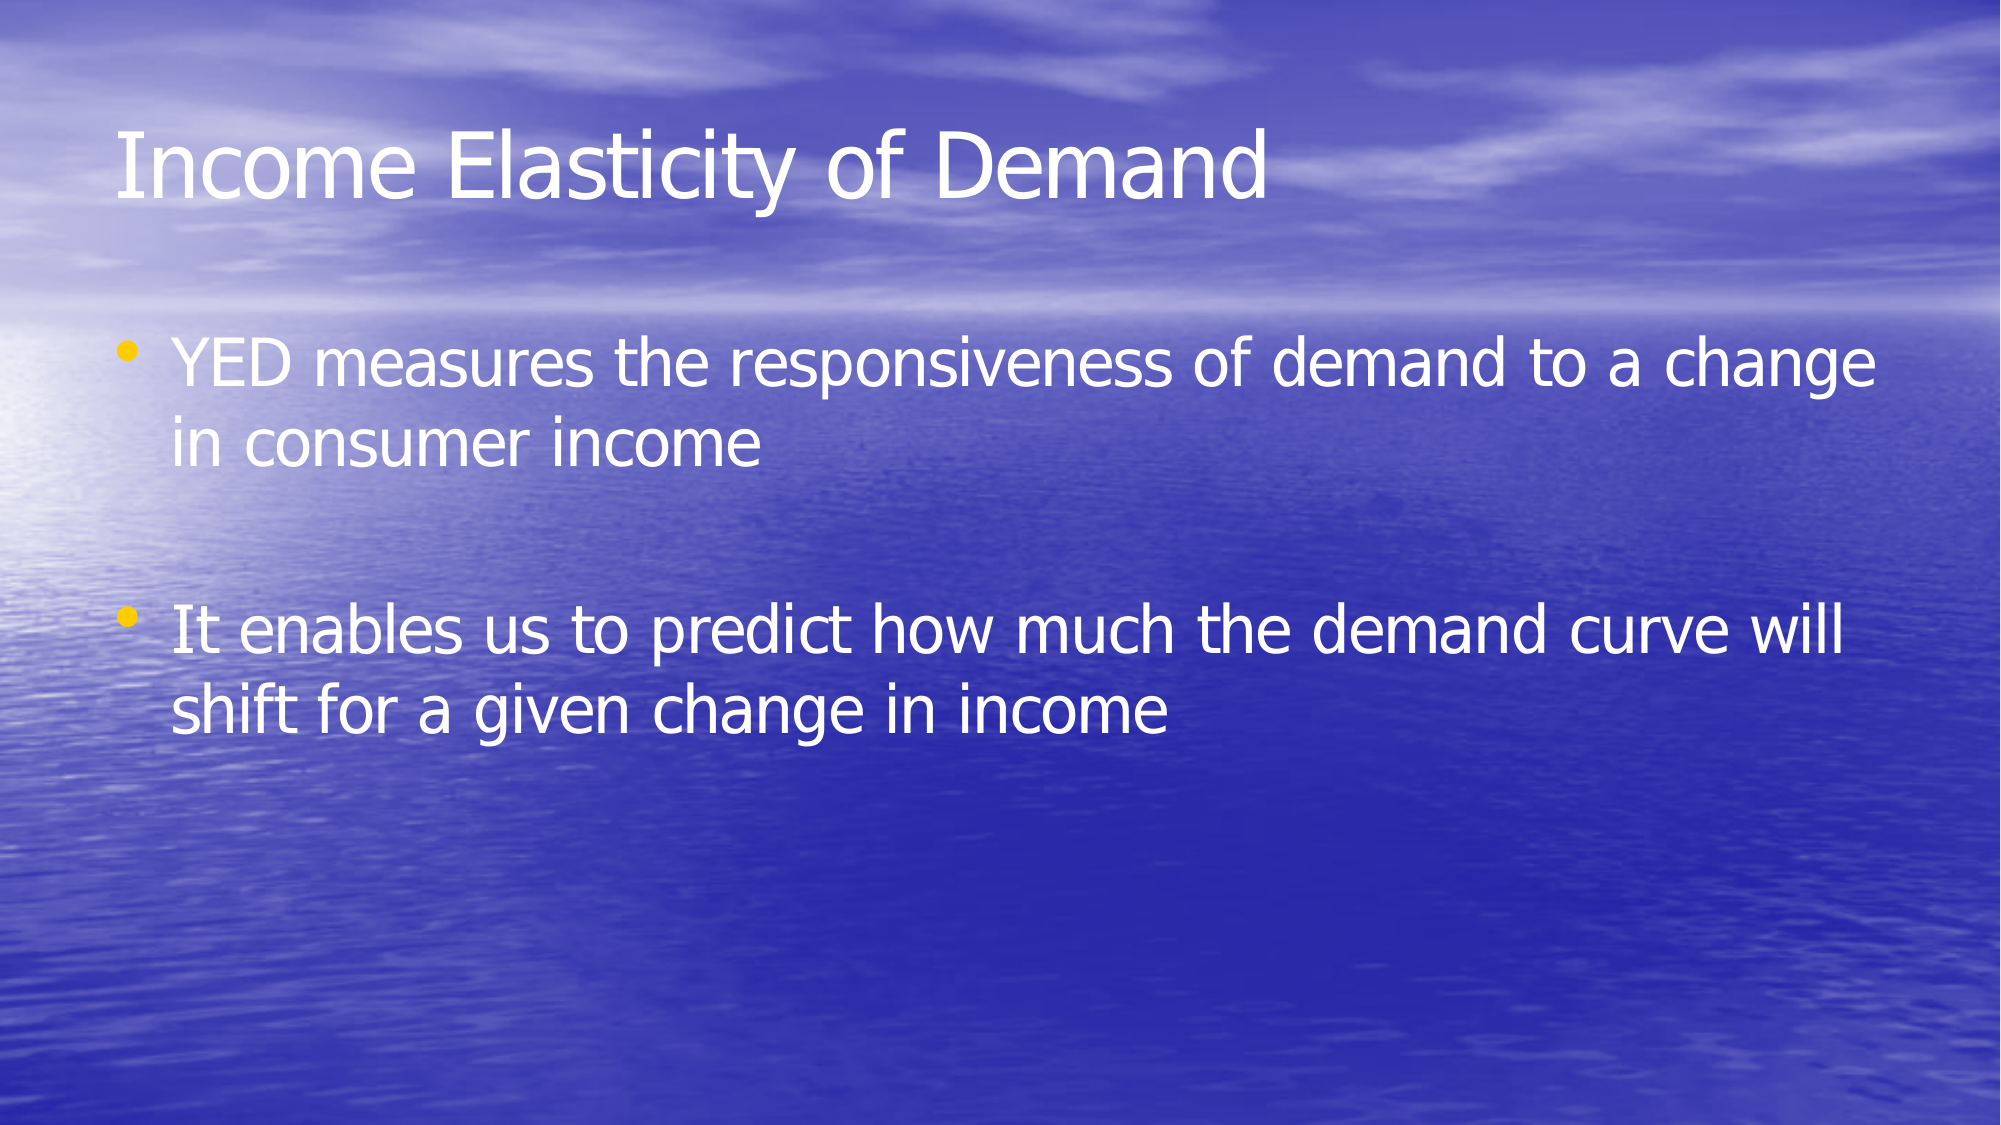

# Income Elasticity of Demand
YED measures the responsiveness of demand to a change in consumer income

It enables us to predict how much the demand curve will shift for a given change in income